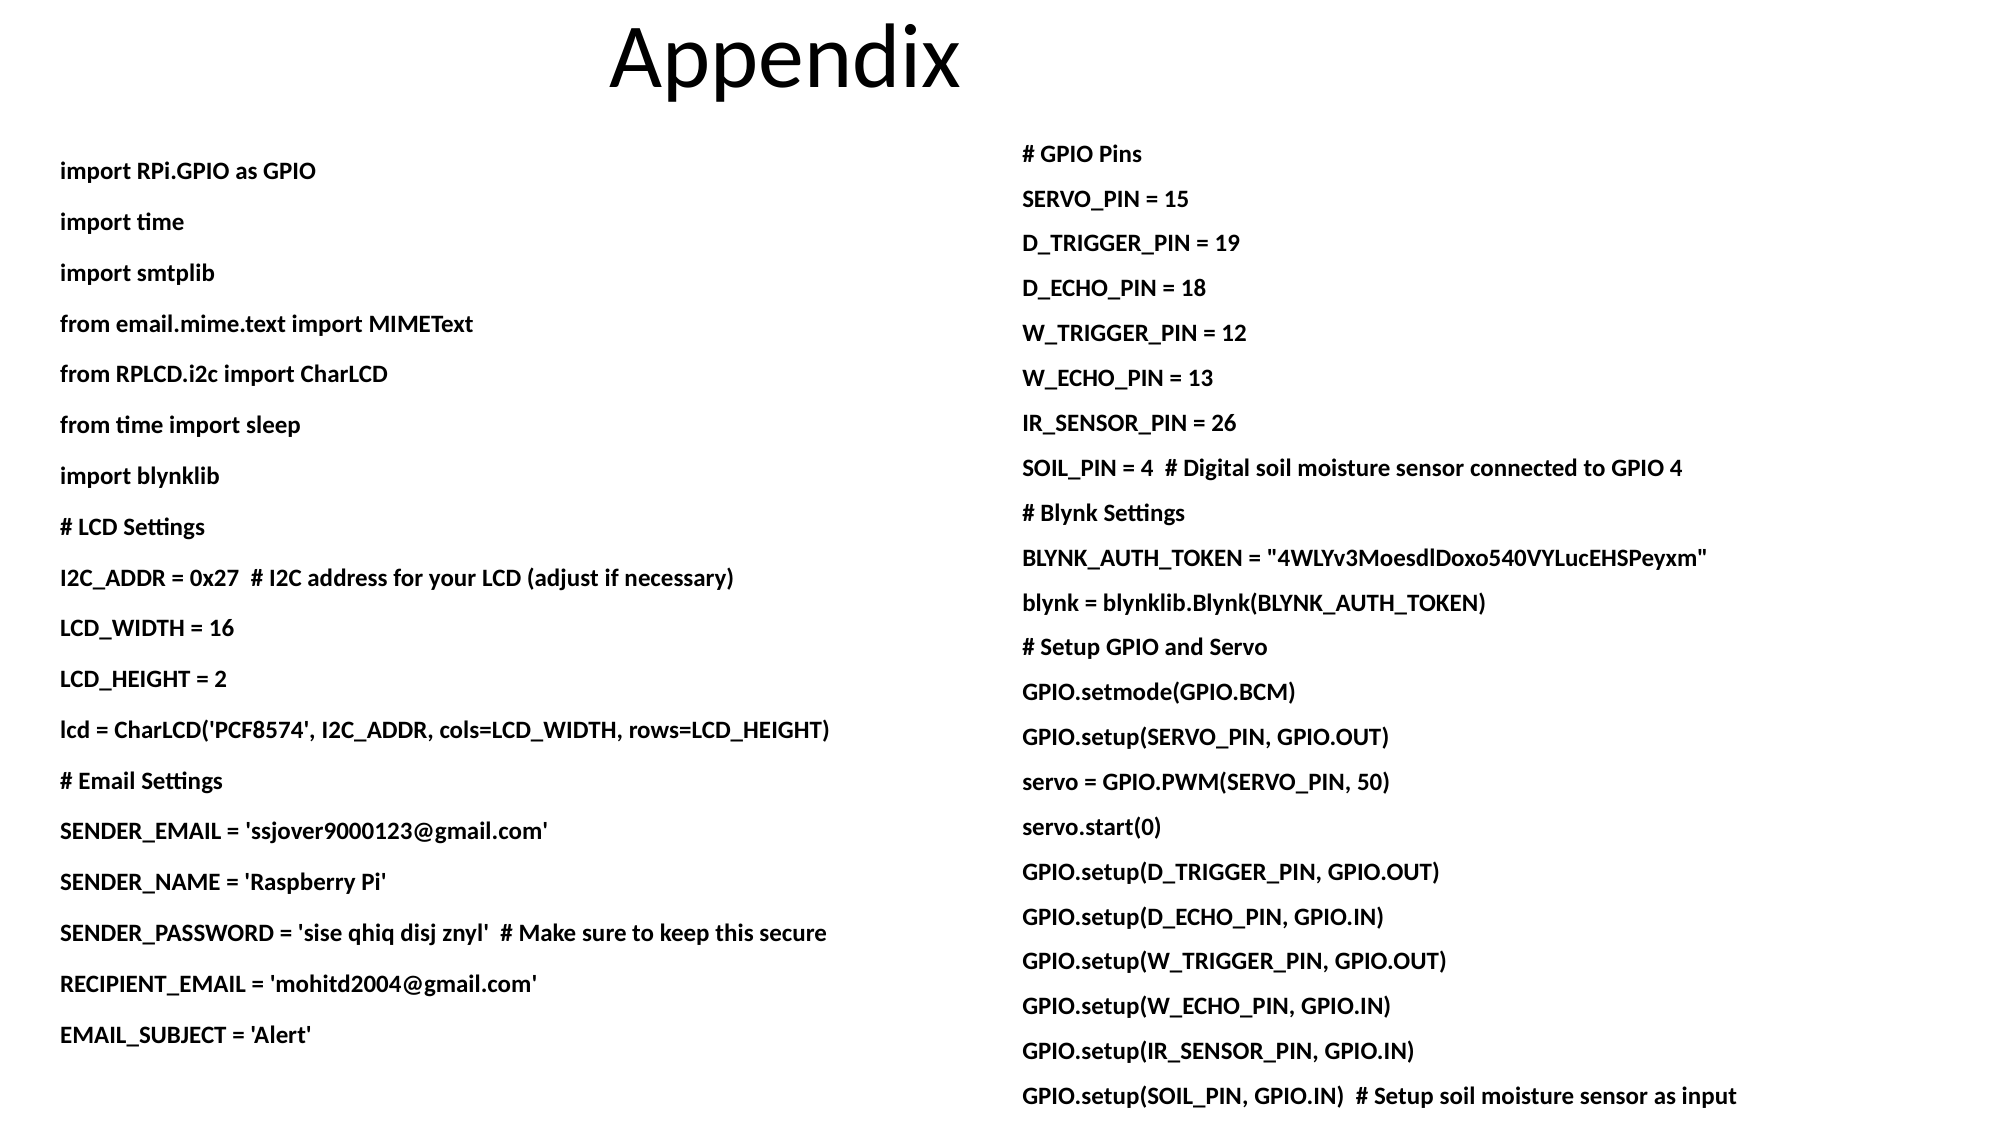

# Appendix

# GPIO Pins
SERVO_PIN = 15
D_TRIGGER_PIN = 19
D_ECHO_PIN = 18
W_TRIGGER_PIN = 12
W_ECHO_PIN = 13
IR_SENSOR_PIN = 26
SOIL_PIN = 4  # Digital soil moisture sensor connected to GPIO 4
# Blynk Settings
BLYNK_AUTH_TOKEN = "4WLYv3MoesdlDoxo540VYLucEHSPeyxm"
blynk = blynklib.Blynk(BLYNK_AUTH_TOKEN)
# Setup GPIO and Servo
GPIO.setmode(GPIO.BCM)
GPIO.setup(SERVO_PIN, GPIO.OUT)
servo = GPIO.PWM(SERVO_PIN, 50)
servo.start(0)
GPIO.setup(D_TRIGGER_PIN, GPIO.OUT)
GPIO.setup(D_ECHO_PIN, GPIO.IN)
GPIO.setup(W_TRIGGER_PIN, GPIO.OUT)
GPIO.setup(W_ECHO_PIN, GPIO.IN)
GPIO.setup(IR_SENSOR_PIN, GPIO.IN)
GPIO.setup(SOIL_PIN, GPIO.IN)  # Setup soil moisture sensor as input

import RPi.GPIO as GPIO
import time
import smtplib
from email.mime.text import MIMEText
from RPLCD.i2c import CharLCD
from time import sleep
import blynklib
# LCD Settings
I2C_ADDR = 0x27  # I2C address for your LCD (adjust if necessary)
LCD_WIDTH = 16
LCD_HEIGHT = 2
lcd = CharLCD('PCF8574', I2C_ADDR, cols=LCD_WIDTH, rows=LCD_HEIGHT)
# Email Settings
SENDER_EMAIL = 'ssjover9000123@gmail.com'
SENDER_NAME = 'Raspberry Pi'
SENDER_PASSWORD = 'sise qhiq disj znyl'  # Make sure to keep this secure
RECIPIENT_EMAIL = 'mohitd2004@gmail.com'
EMAIL_SUBJECT = 'Alert'